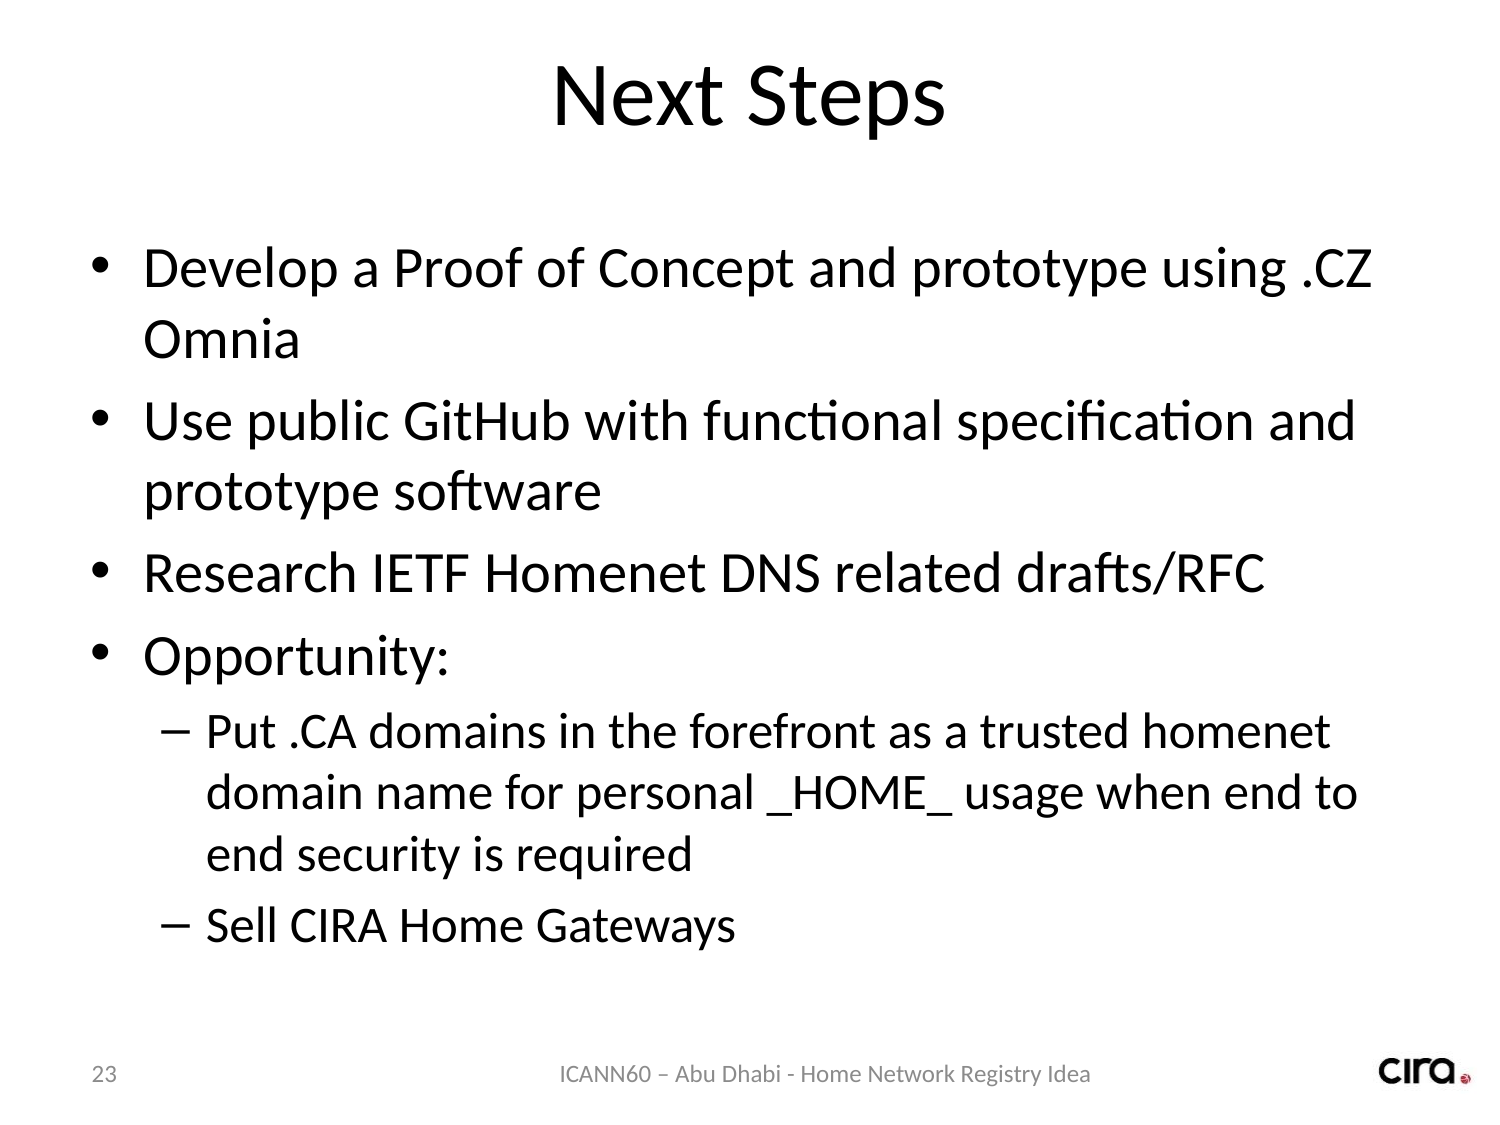

# Next Steps
Develop a Proof of Concept and prototype using .CZ Omnia
Use public GitHub with functional specification and prototype software
Research IETF Homenet DNS related drafts/RFC
Opportunity:
Put .CA domains in the forefront as a trusted homenet domain name for personal _HOME_ usage when end to end security is required
Sell CIRA Home Gateways

23
ICANN60 – Abu Dhabi - Home Network Registry Idea